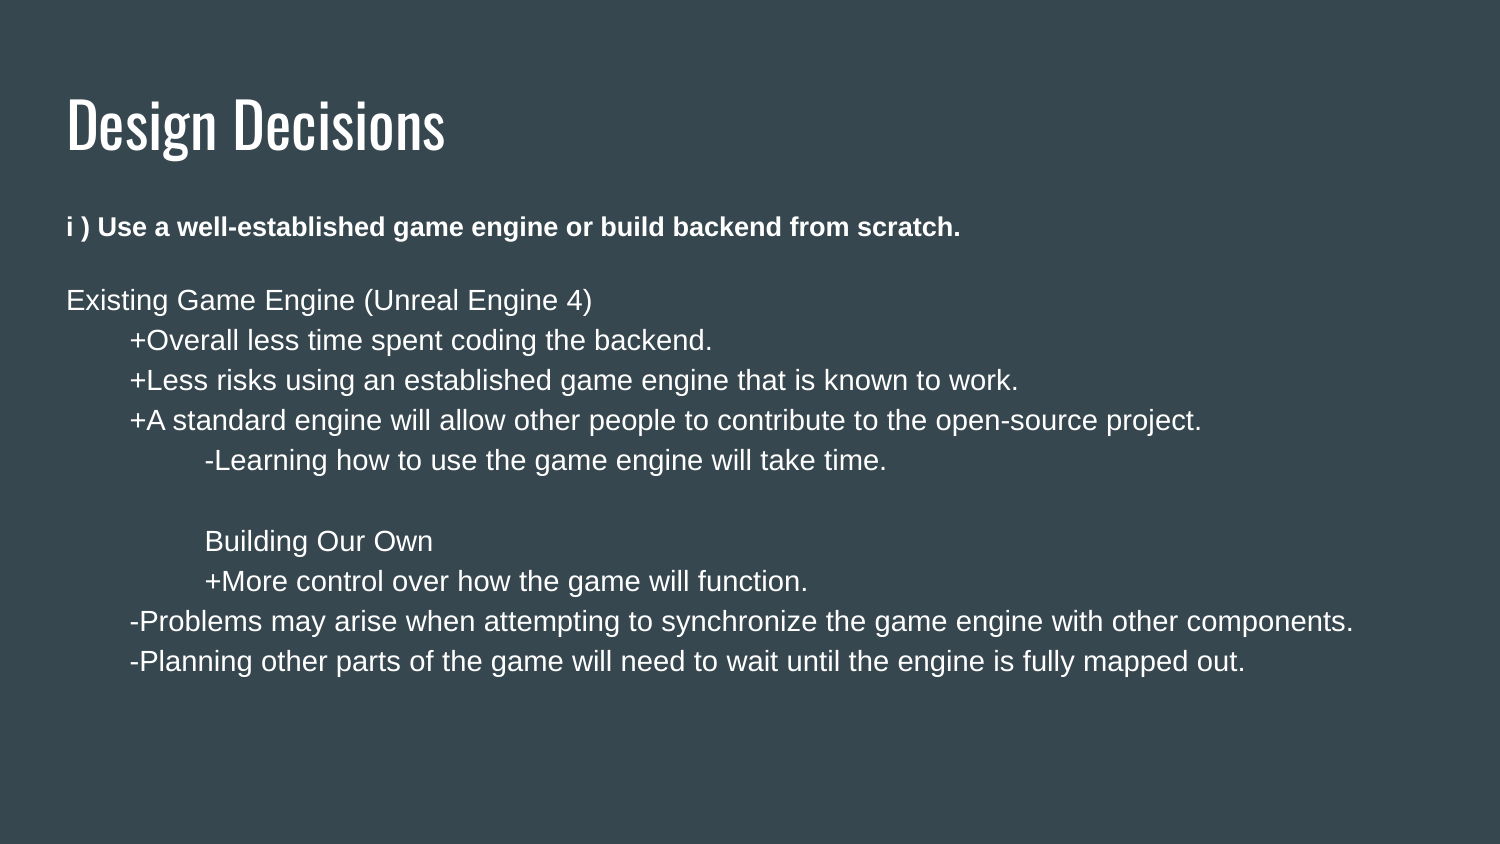

# Design Decisions
i ) Use a well-established game engine or build backend from scratch.

Existing Game Engine (Unreal Engine 4)
+Overall less time spent coding the backend.
+Less risks using an established game engine that is known to work.
+A standard engine will allow other people to contribute to the open-source project.
-Learning how to use the game engine will take time.

Building Our Own
+More control over how the game will function.
-Problems may arise when attempting to synchronize the game engine with other components.
-Planning other parts of the game will need to wait until the engine is fully mapped out.